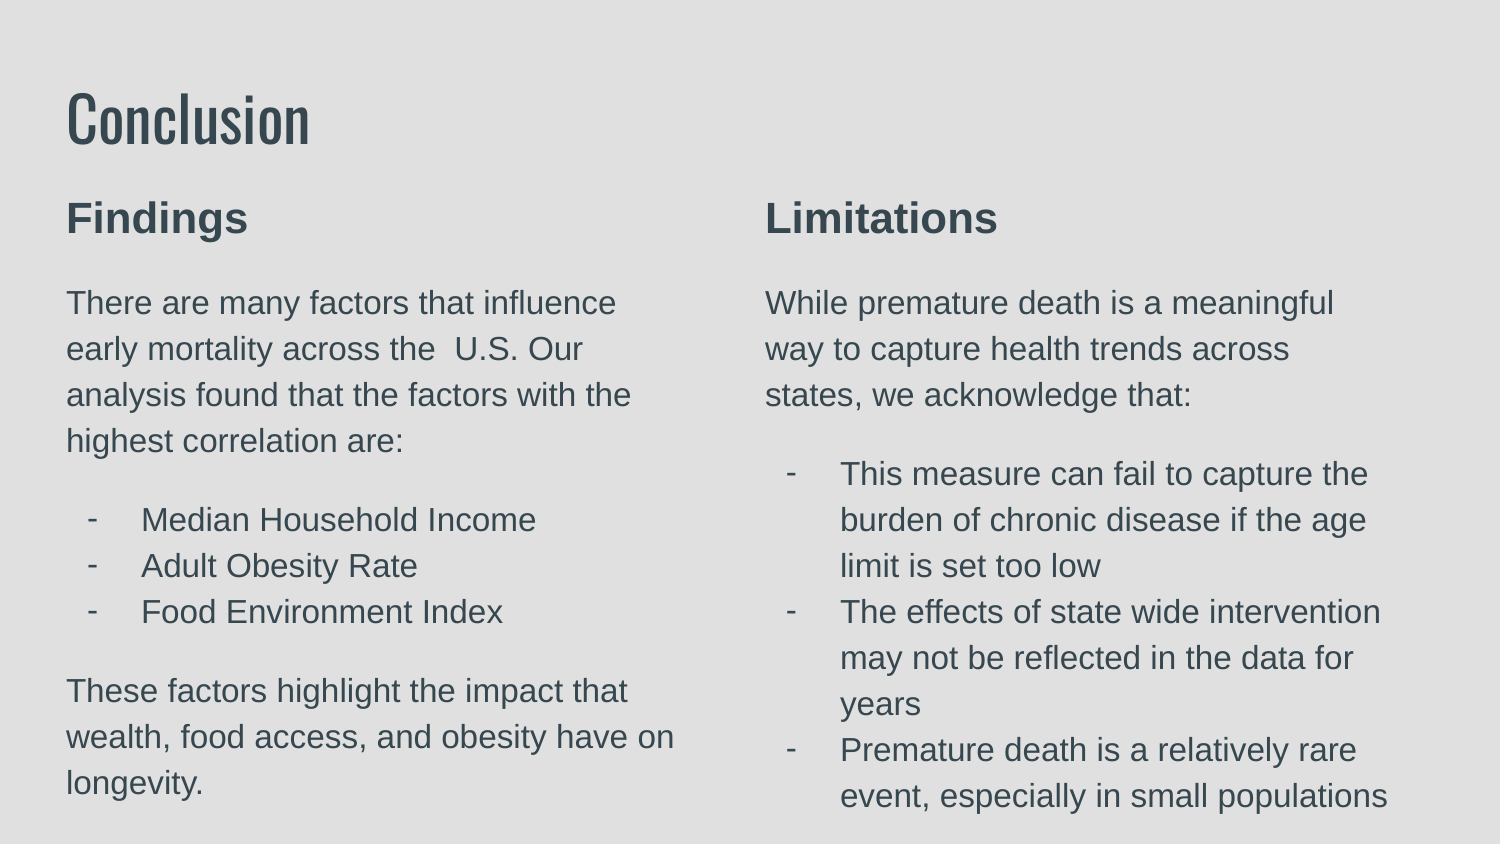

# Conclusion
Findings
There are many factors that influence early mortality across the  U.S. Our analysis found that the factors with the highest correlation are:
Median Household Income
Adult Obesity Rate
Food Environment Index
These factors highlight the impact that wealth, food access, and obesity have on longevity.

Limitations
While premature death is a meaningful way to capture health trends across states, we acknowledge that:
This measure can fail to capture the burden of chronic disease if the age limit is set too low
The effects of state wide intervention may not be reflected in the data for years
Premature death is a relatively rare event, especially in small populations